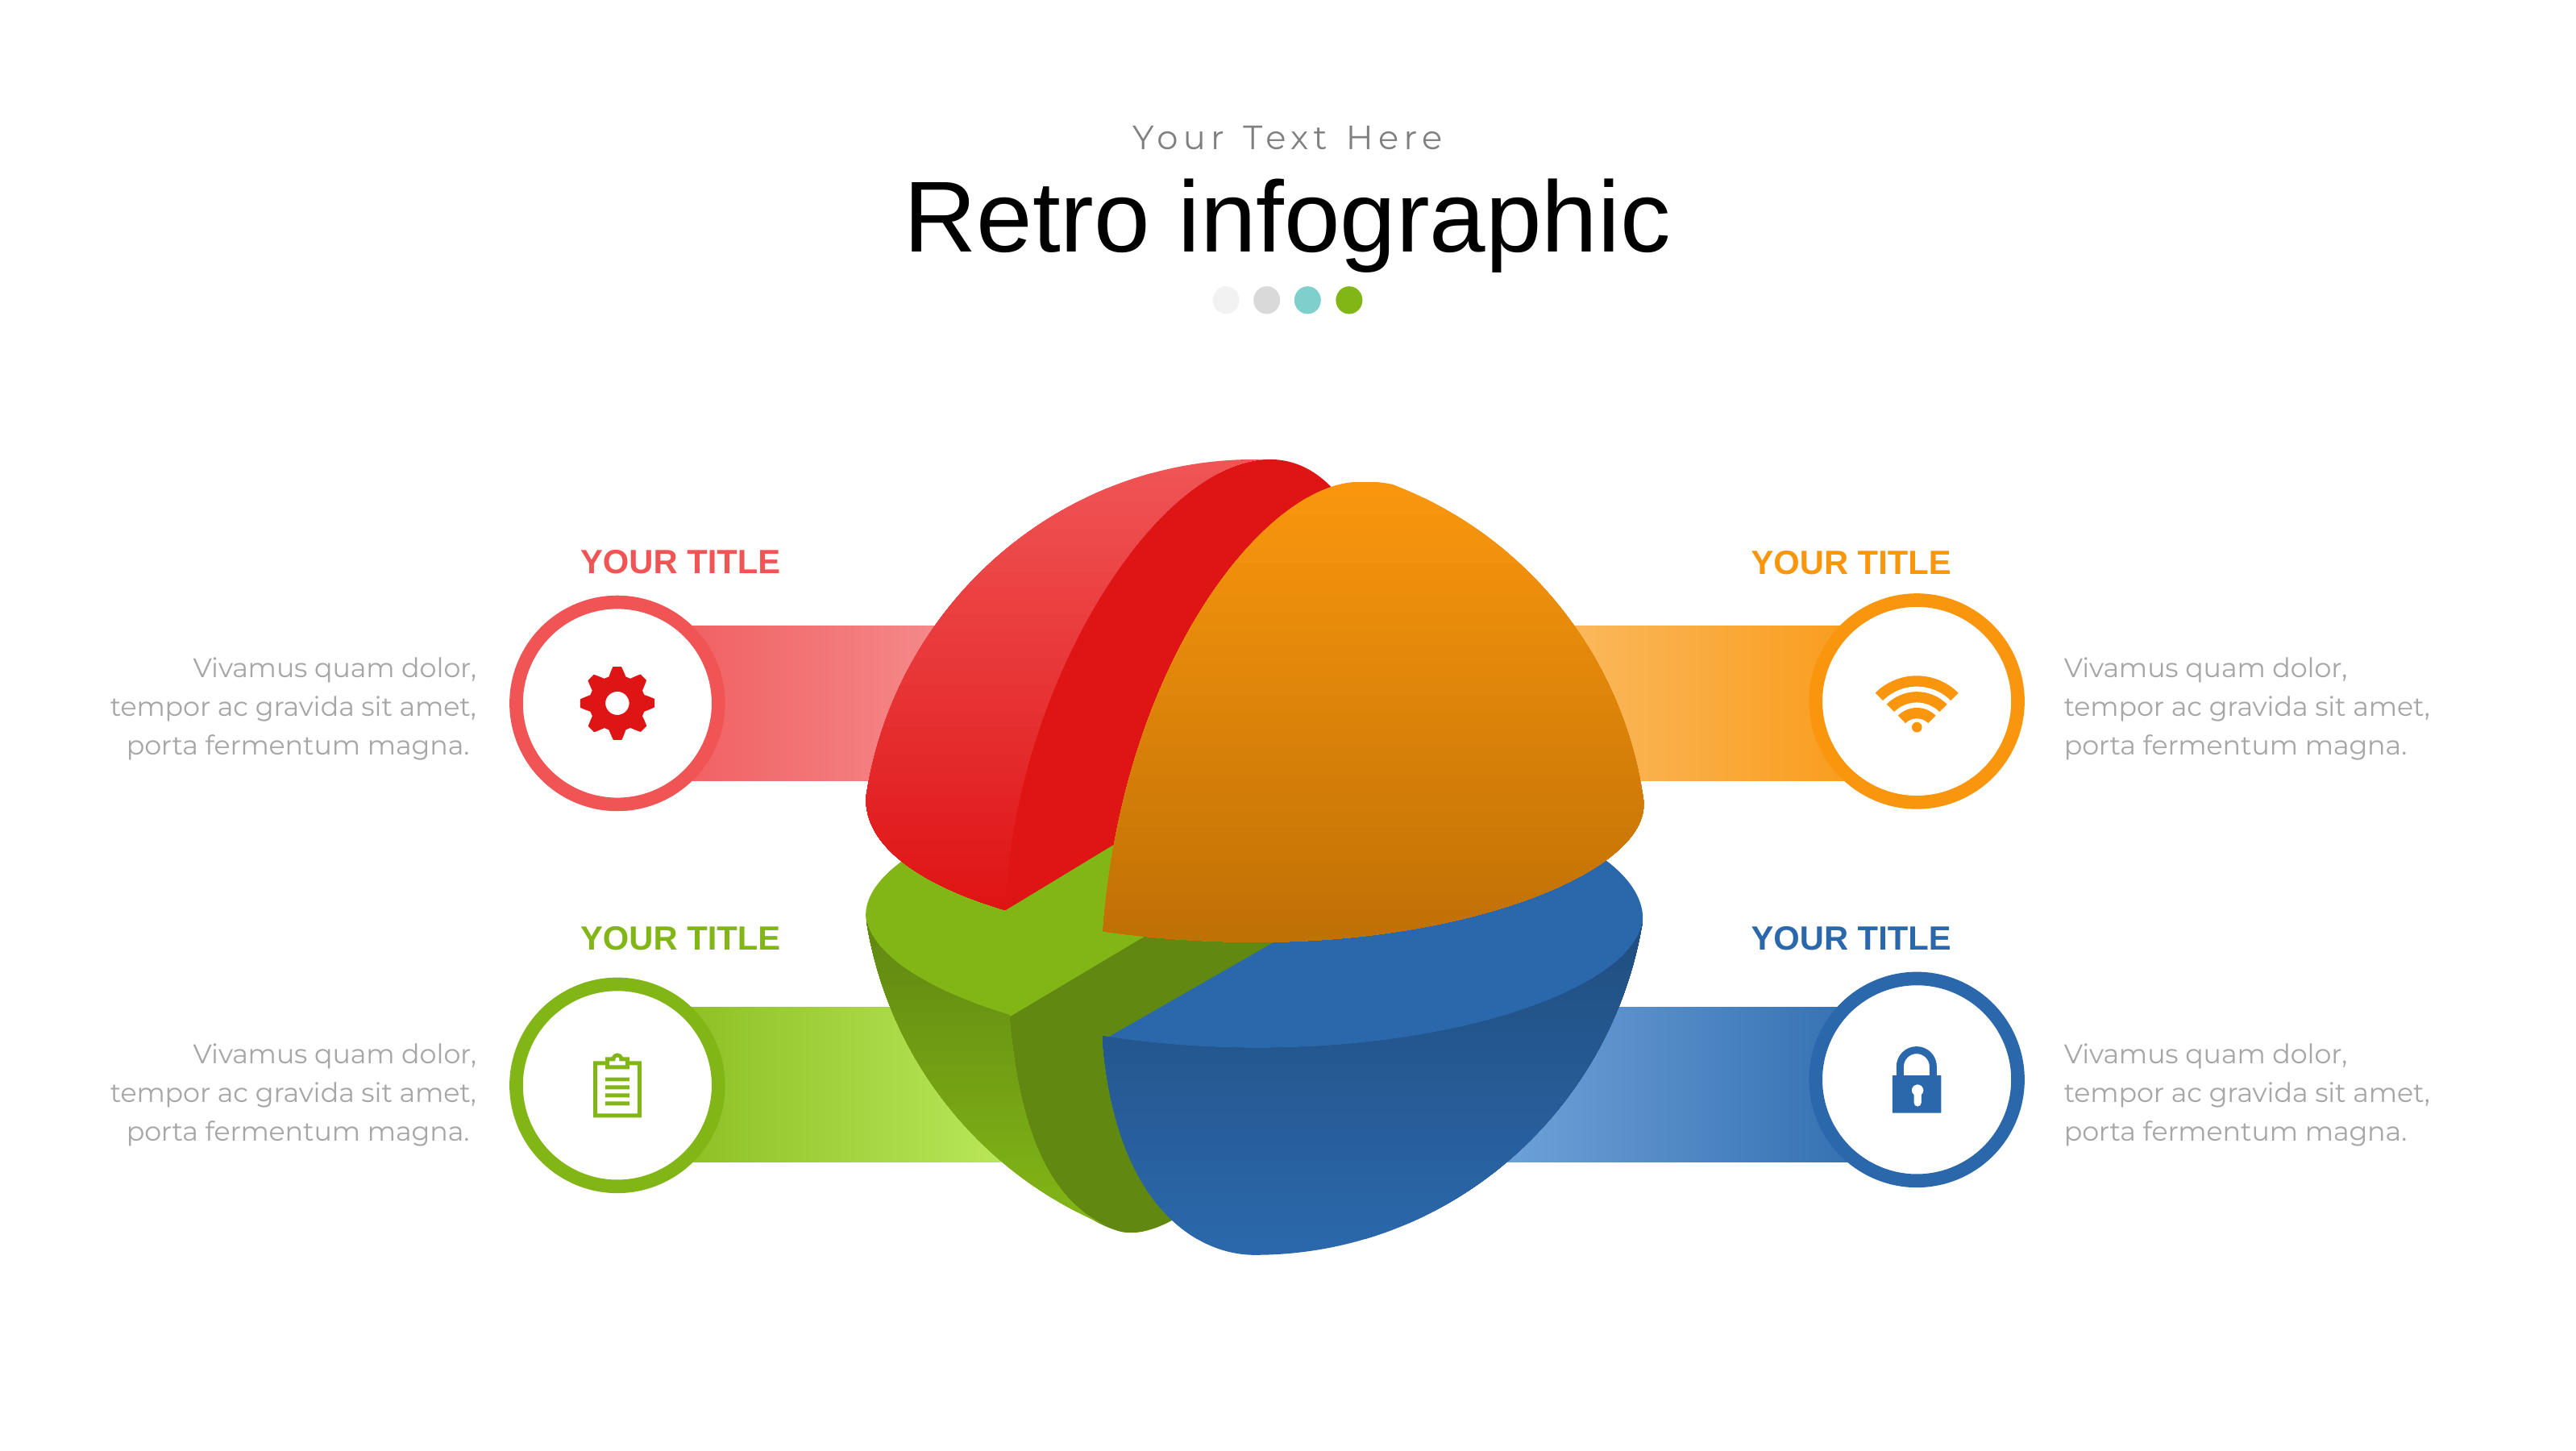

Your Text Here

Retro infographic

YOUR TITLE
YOUR TITLE

YOUR TITLE
YOUR TITLE

Vivamus quam dolor, tempor ac gravida sit amet, porta fermentum magna.
Vivamus quam dolor, tempor ac gravida sit amet, porta fermentum magna.
Vivamus quam dolor, tempor ac gravida sit amet, porta fermentum magna.
Vivamus quam dolor, tempor ac gravida sit amet, porta fermentum magna.